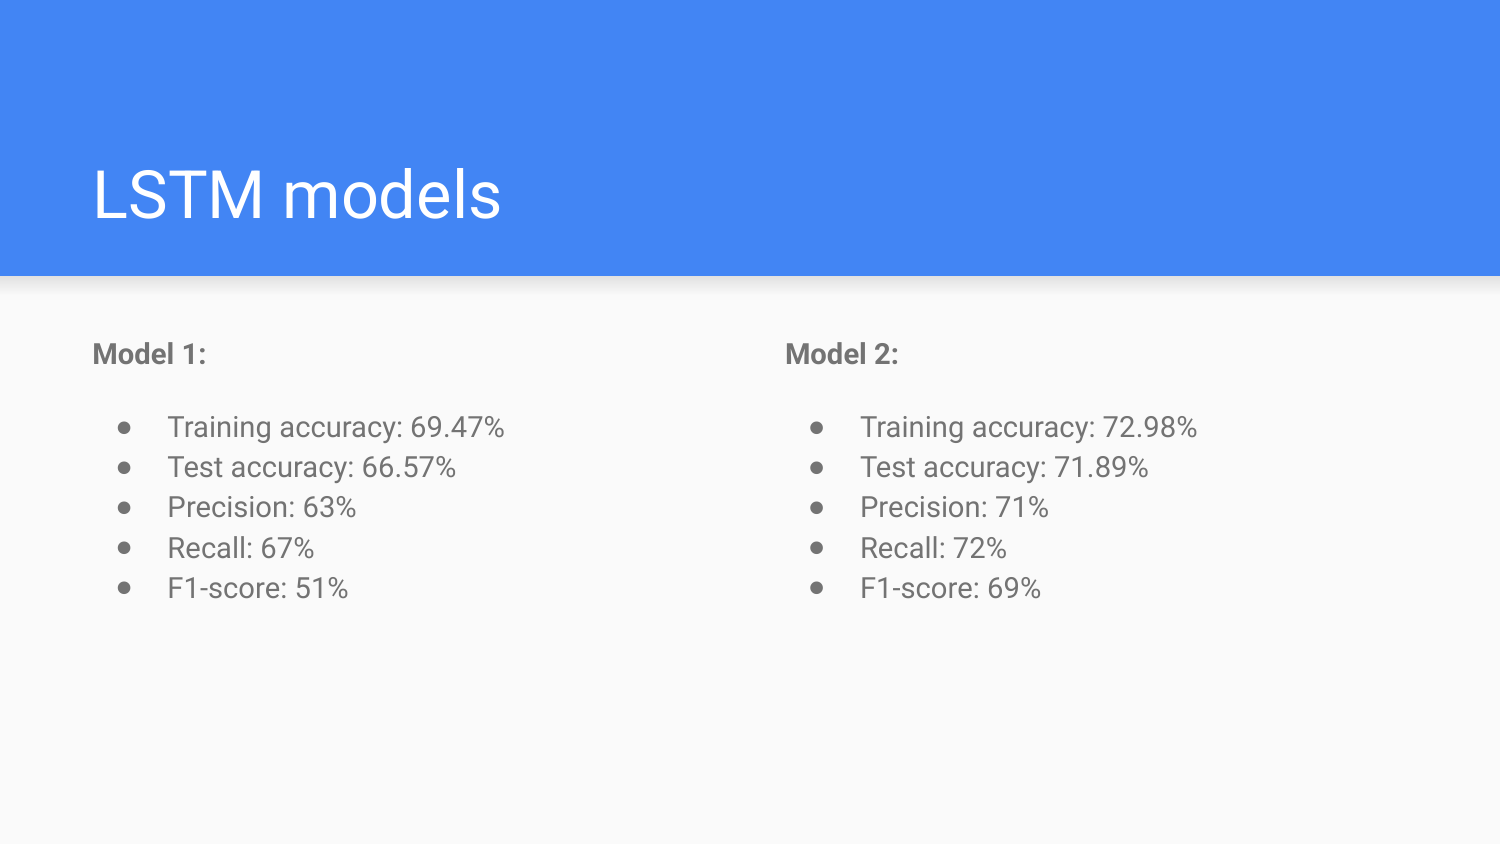

# LSTM models
Model 1:
Training accuracy: 69.47%
Test accuracy: 66.57%
Precision: 63%
Recall: 67%
F1-score: 51%
Model 2:
Training accuracy: 72.98%
Test accuracy: 71.89%
Precision: 71%
Recall: 72%
F1-score: 69%